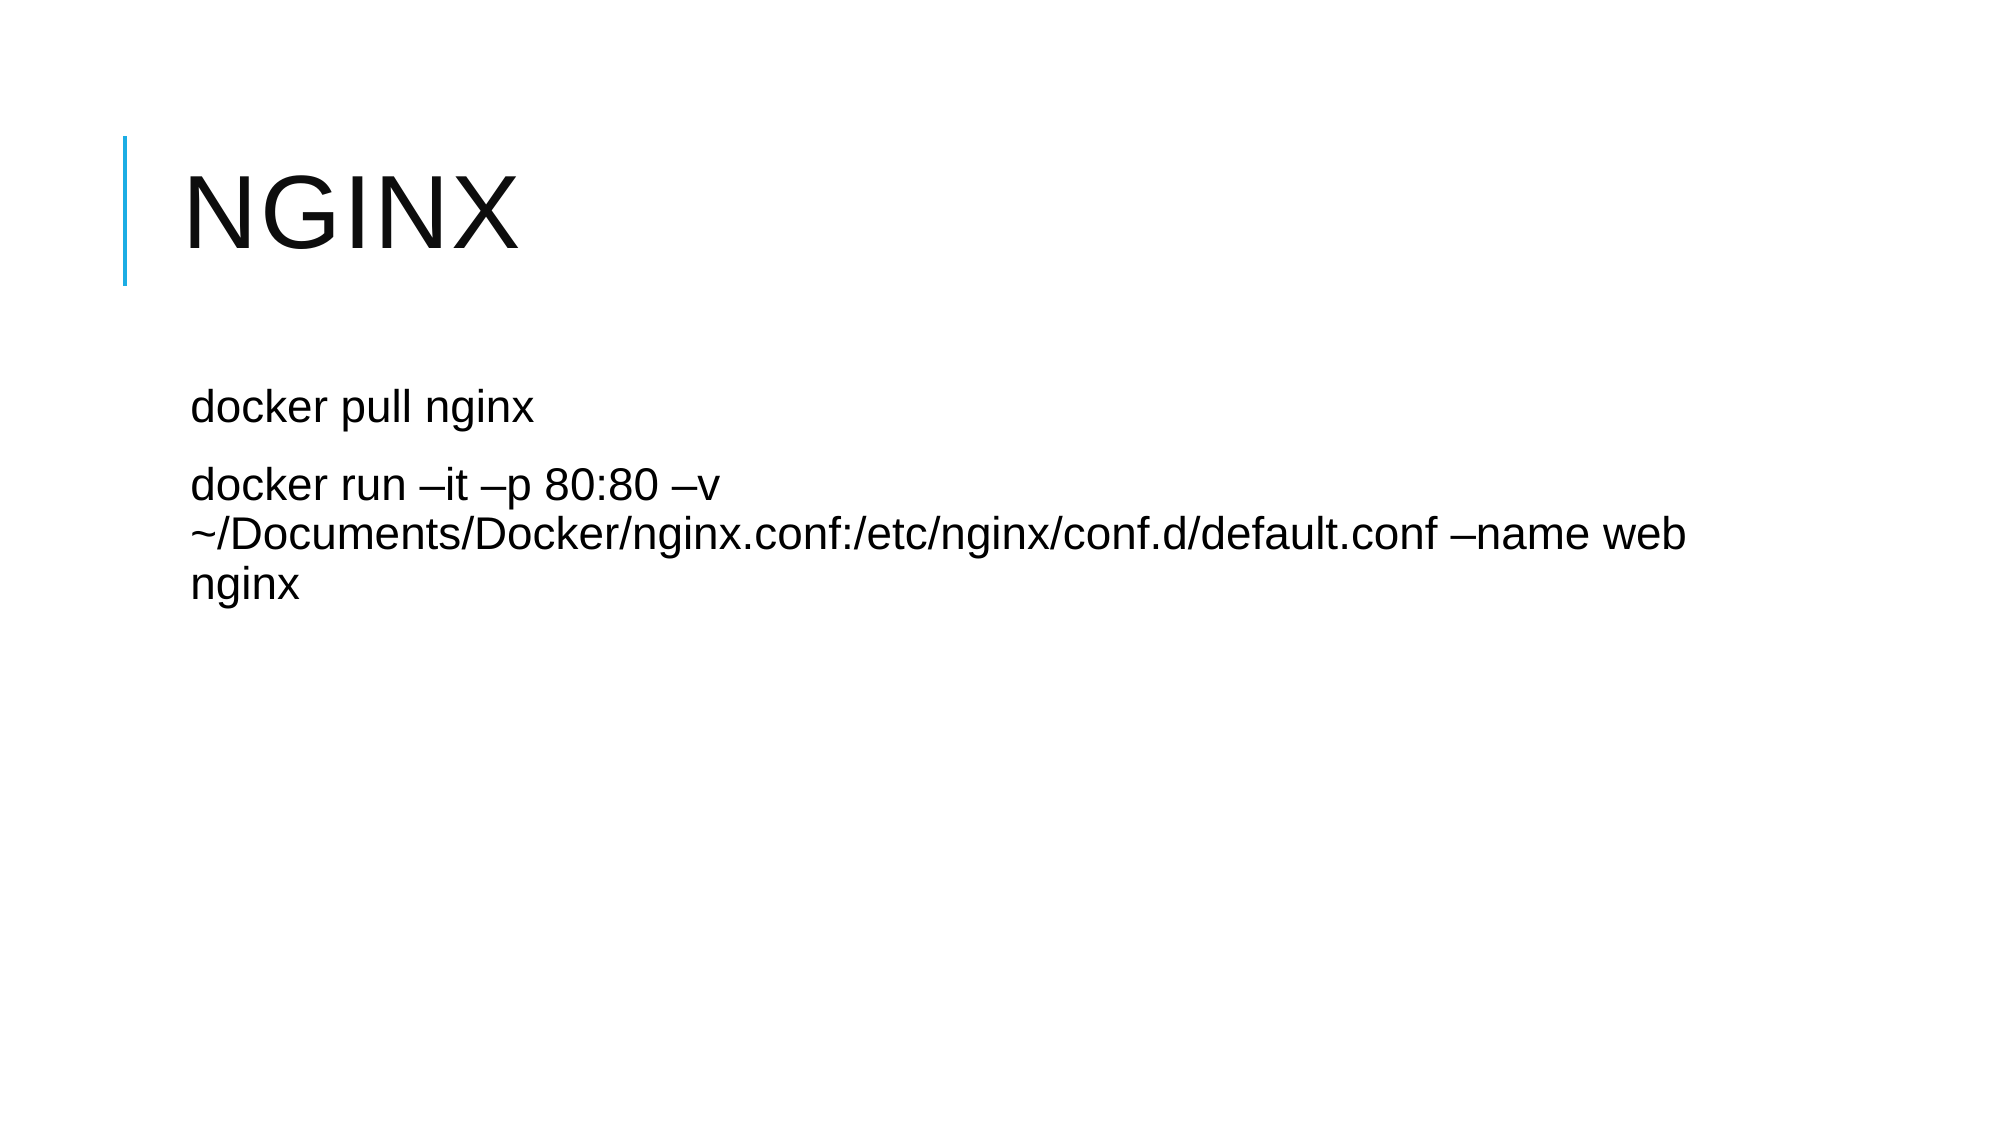

# NginX
docker pull nginx
docker run –it –p 80:80 –v ~/Documents/Docker/nginx.conf:/etc/nginx/conf.d/default.conf –name web nginx